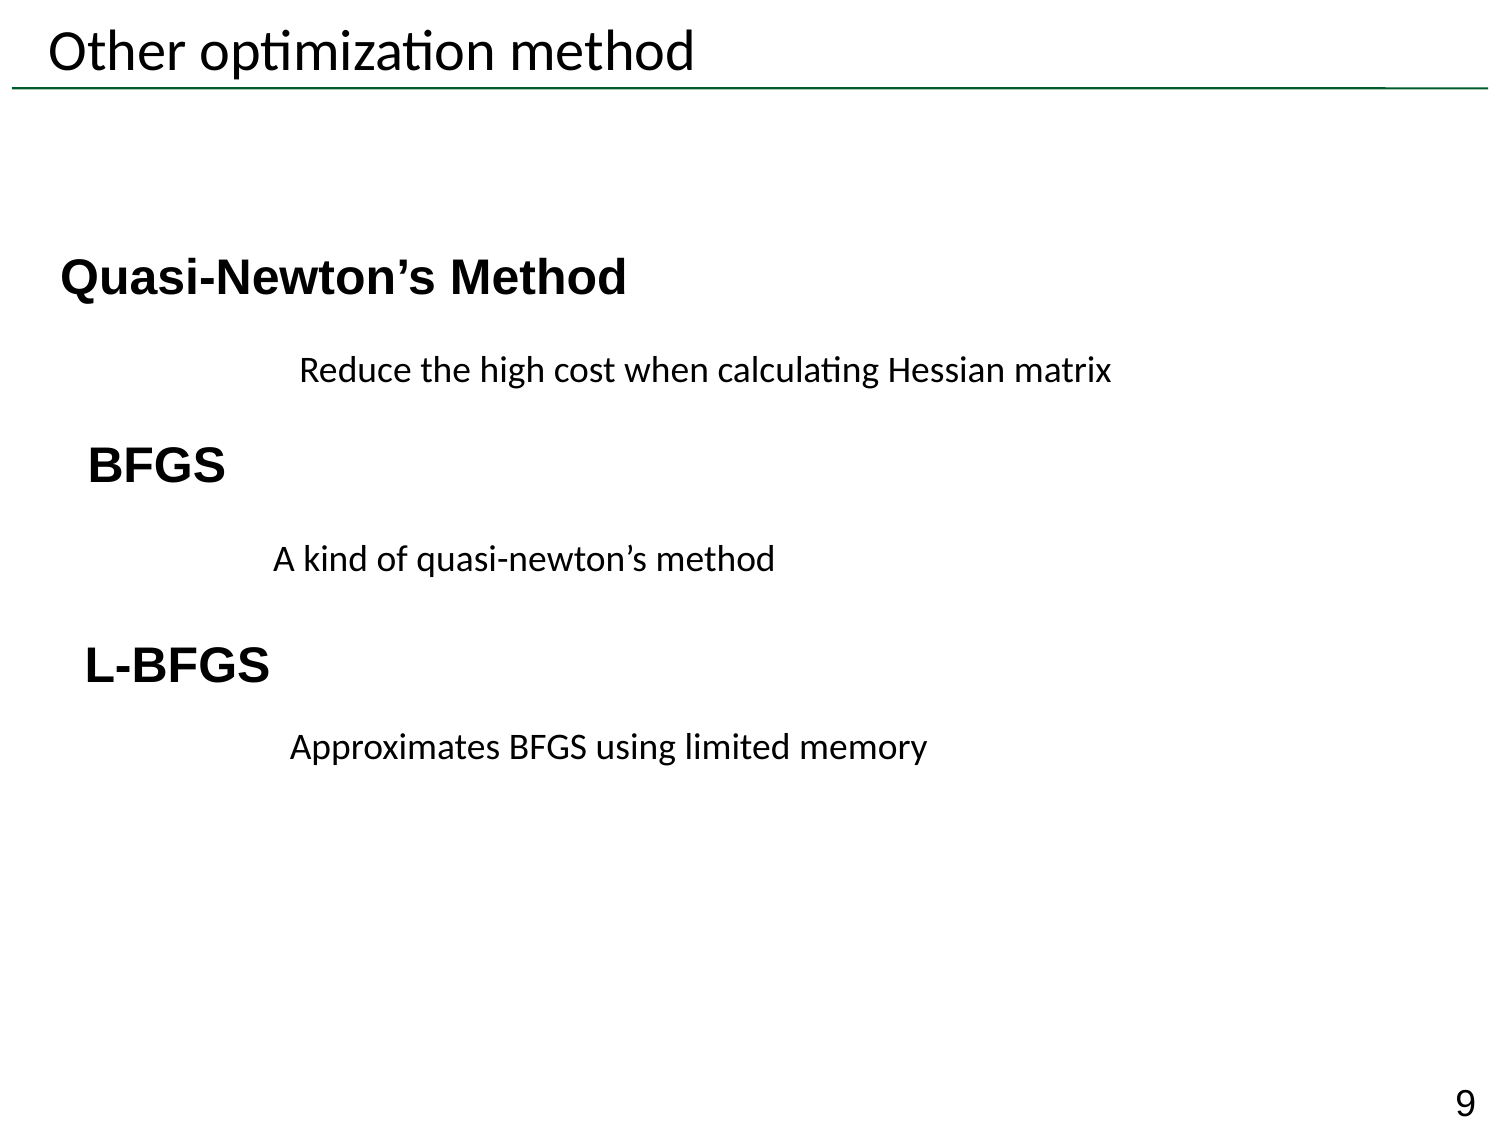

# Other optimization method
Quasi-Newton’s Method
Reduce the high cost when calculating Hessian matrix
BFGS
A kind of quasi-newton’s method
L-BFGS
Approximates BFGS using limited memory
9